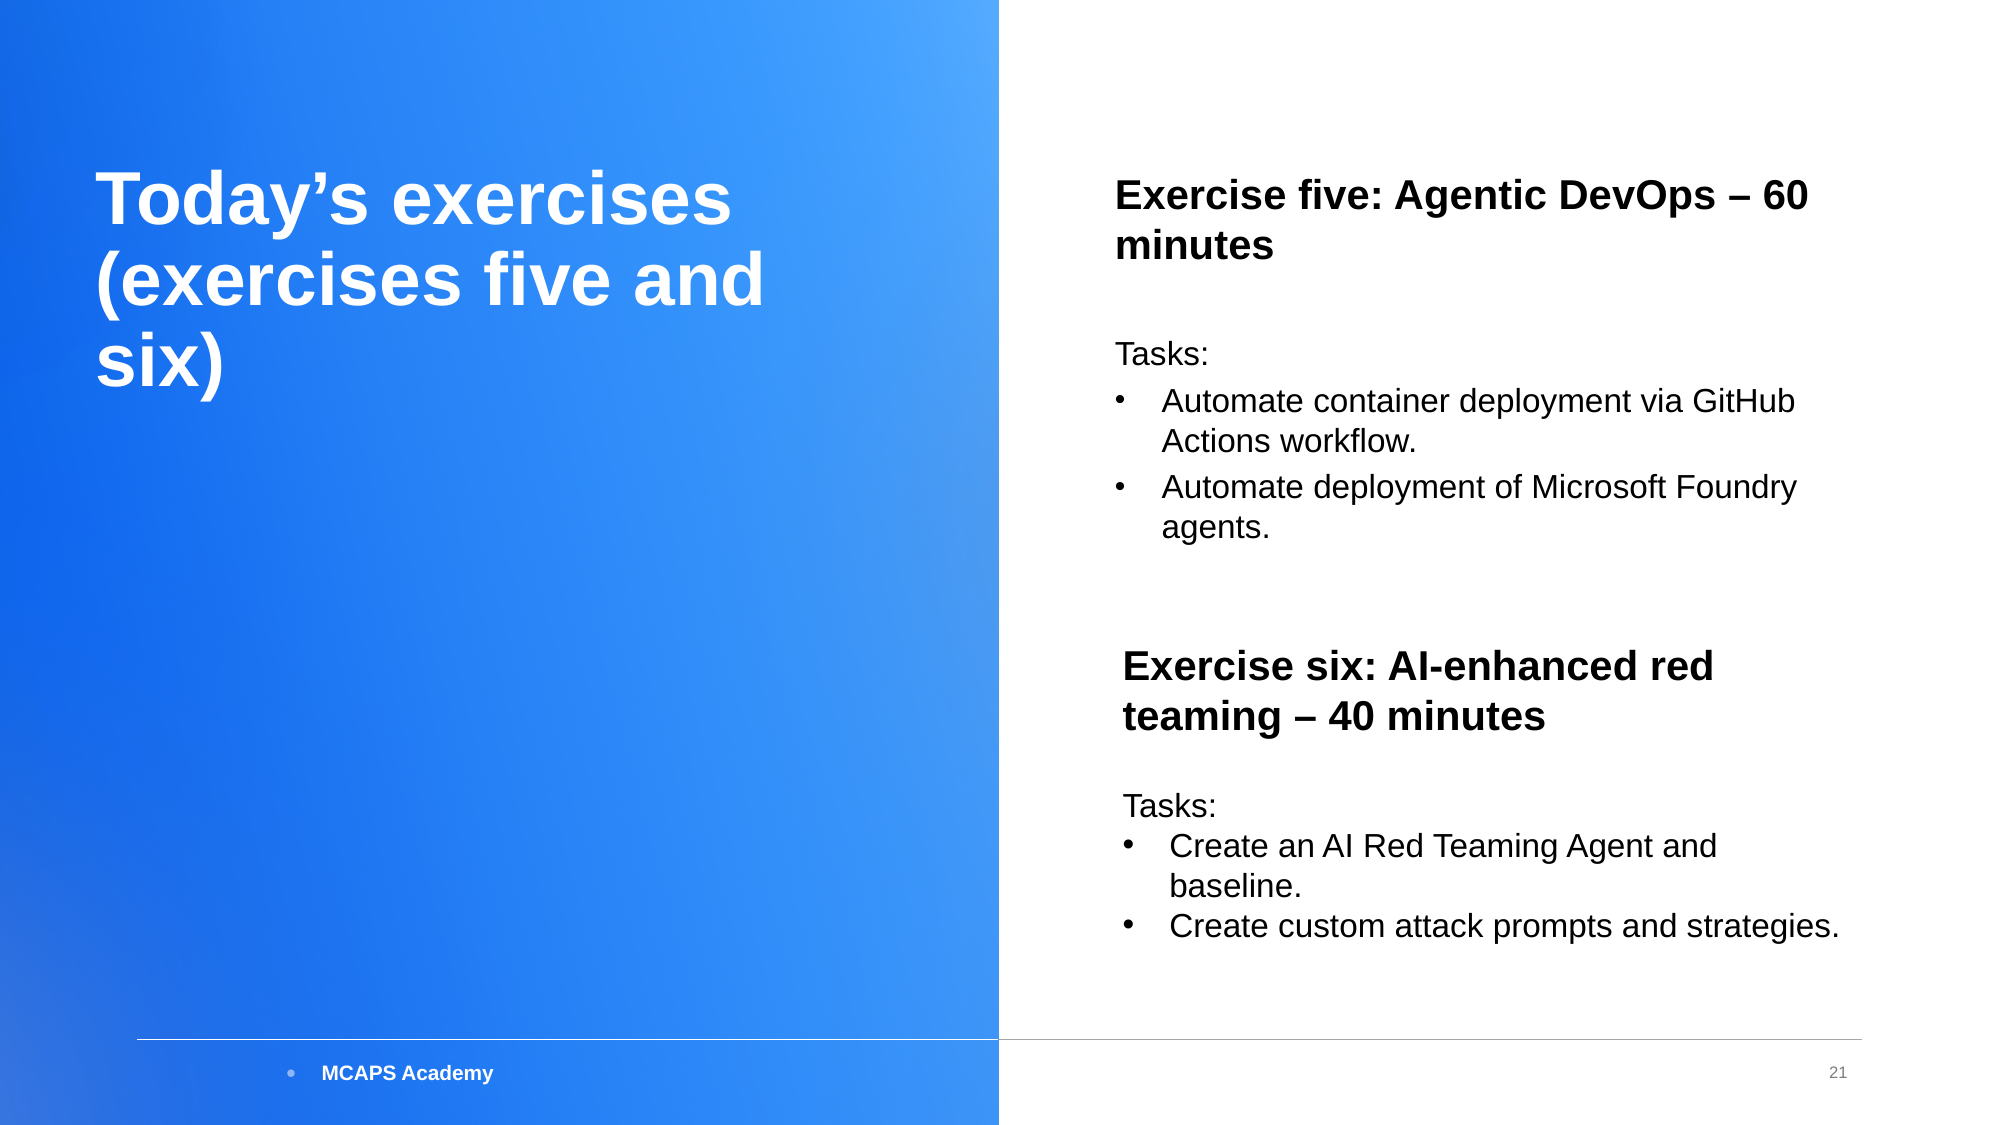

Today’s exercises
(exercises five and six)​
Exercise five: Agentic DevOps – 60 minutes

Tasks:
Automate container deployment via GitHub Actions workflow​.
Automate deployment of Microsoft Foundry agents.
Exercise six: AI-enhanced red teaming – 40 minutes

Tasks:
Create an AI Red Teaming Agent and baseline.​
Create custom attack prompts and strategies.
21